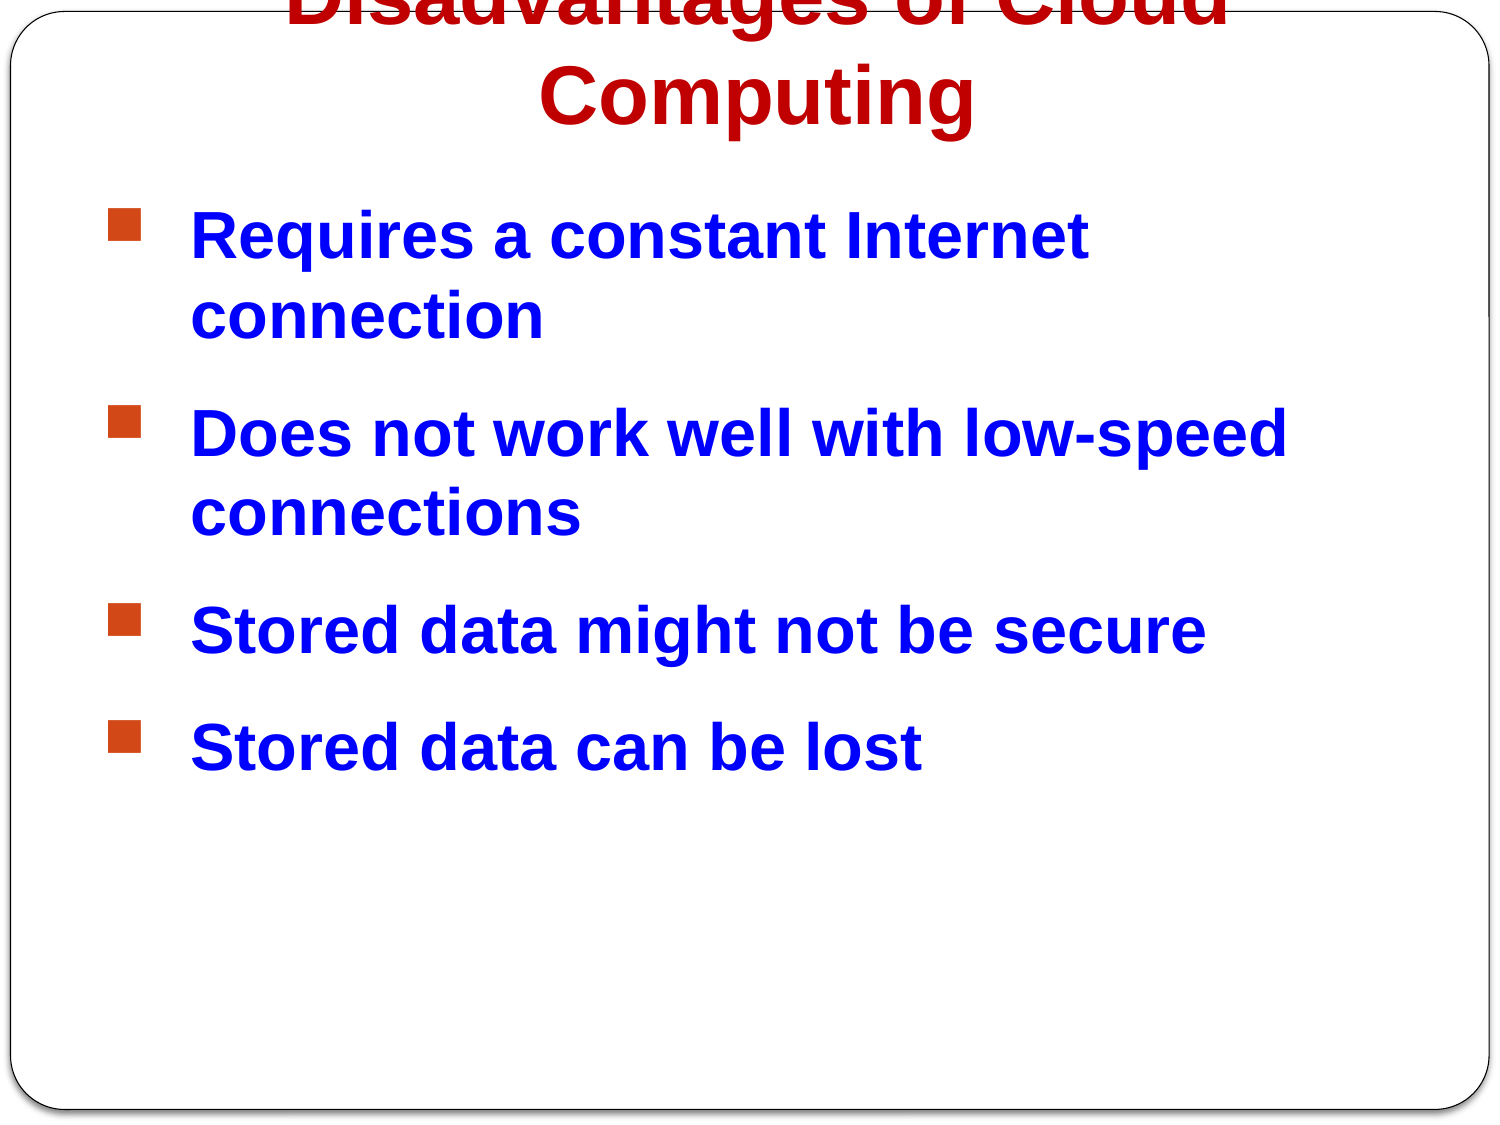

# Disadvantages of Cloud Computing
Requires a constant Internet connection
Does not work well with low-speed connections
Stored data might not be secure
Stored data can be lost